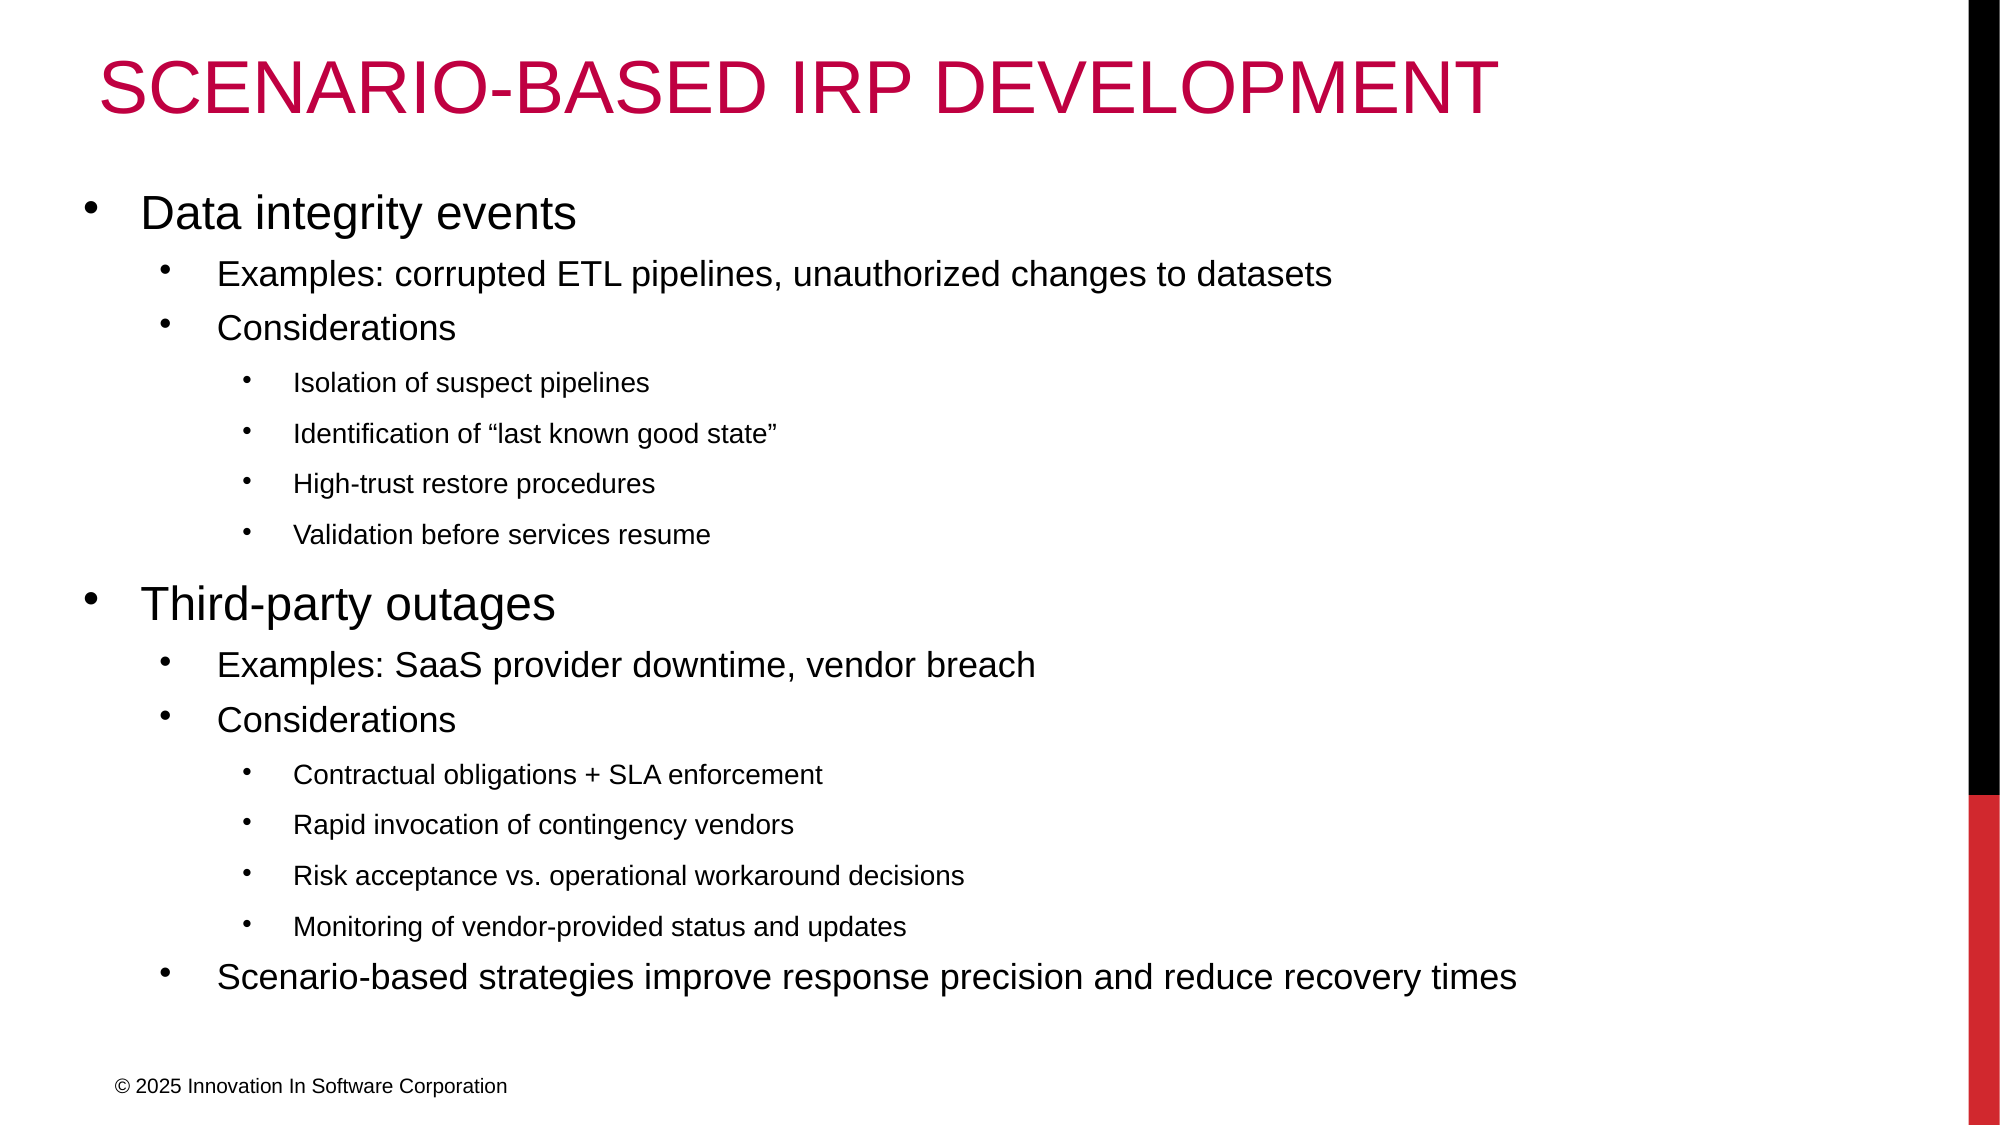

# Scenario-Based IRP Development
Data integrity events
Examples: corrupted ETL pipelines, unauthorized changes to datasets
Considerations
Isolation of suspect pipelines
Identification of “last known good state”
High-trust restore procedures
Validation before services resume
Third-party outages
Examples: SaaS provider downtime, vendor breach
Considerations
Contractual obligations + SLA enforcement
Rapid invocation of contingency vendors
Risk acceptance vs. operational workaround decisions
Monitoring of vendor-provided status and updates
Scenario-based strategies improve response precision and reduce recovery times
© 2025 Innovation In Software Corporation